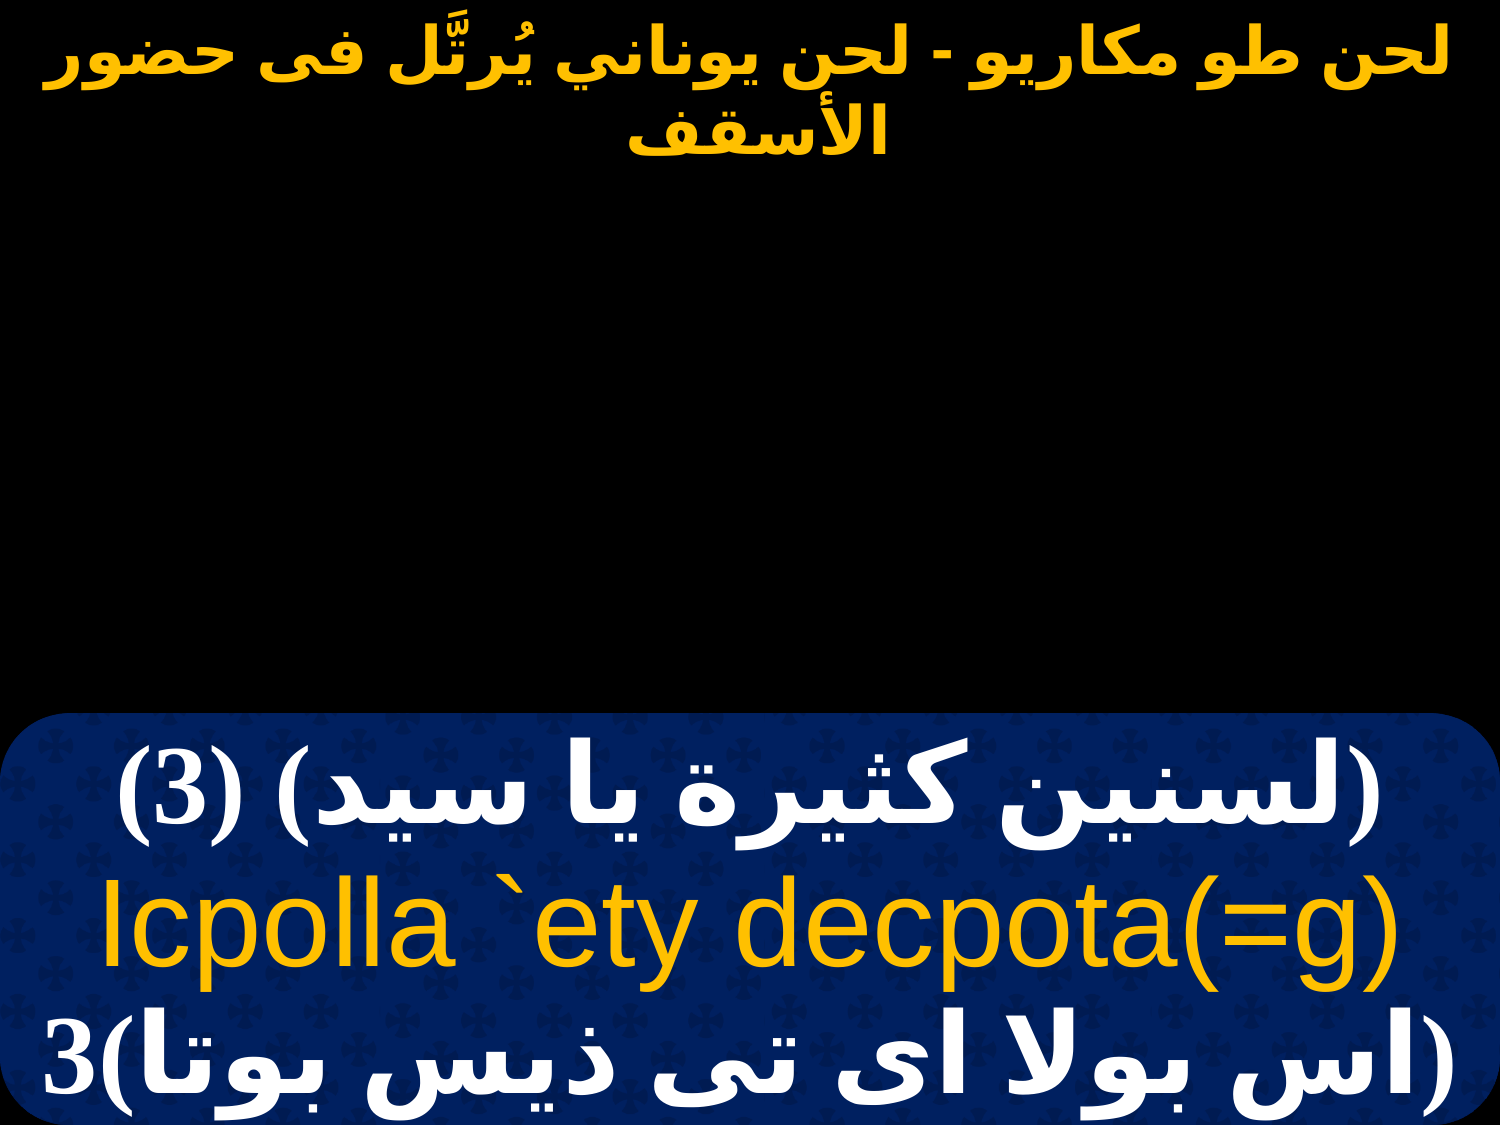

(لسنين كثيرة يا سيد) (3)
Icpolla `ety decpota(=g)
(اس بولا اى تى ذيس بوتا)3